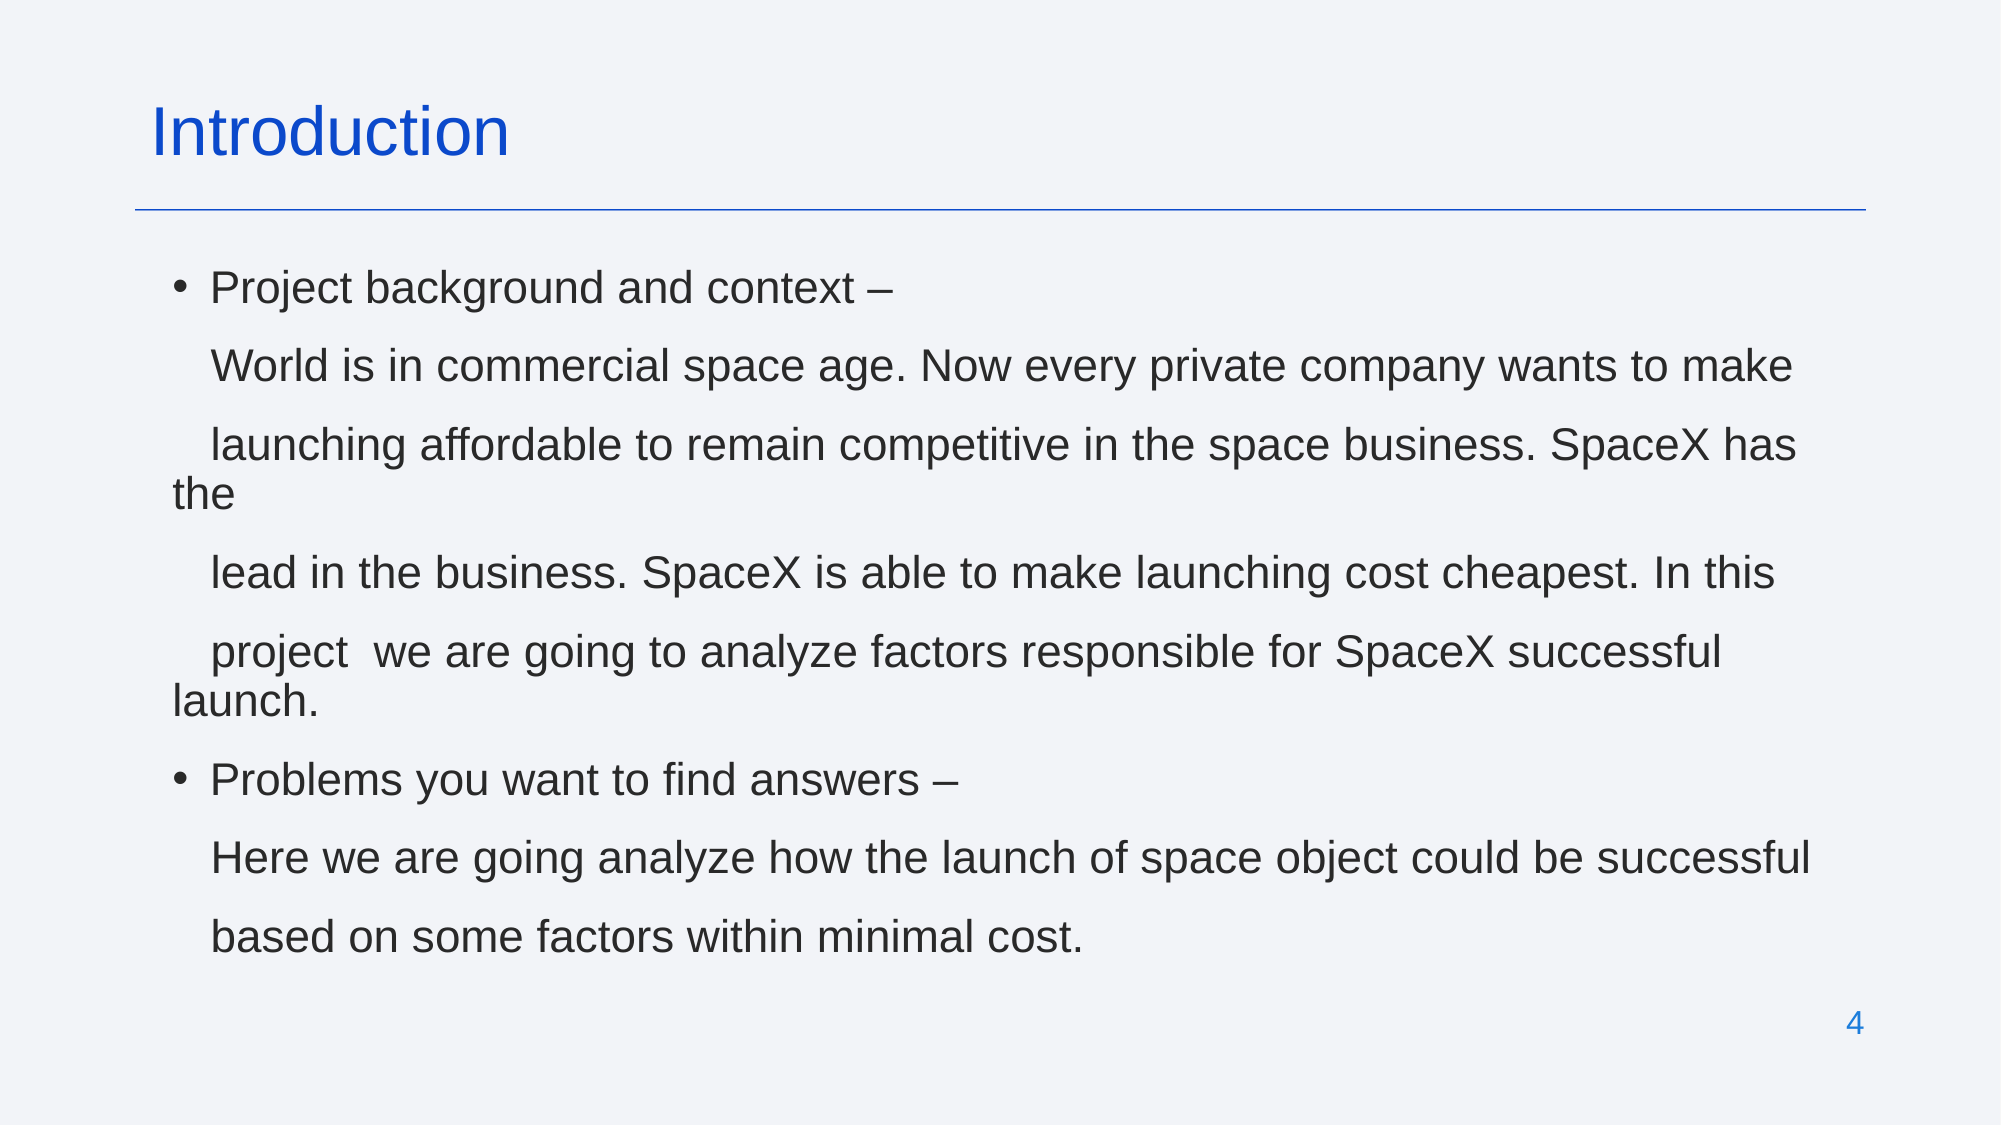

Introduction
Project background and context –
   World is in commercial space age. Now every private company wants to make
   launching affordable to remain competitive in the space business. SpaceX has the
   lead in the business. SpaceX is able to make launching cost cheapest. In this
   project  we are going to analyze factors responsible for SpaceX successful launch.
Problems you want to find answers –
   Here we are going analyze how the launch of space object could be successful
   based on some factors within minimal cost.
4